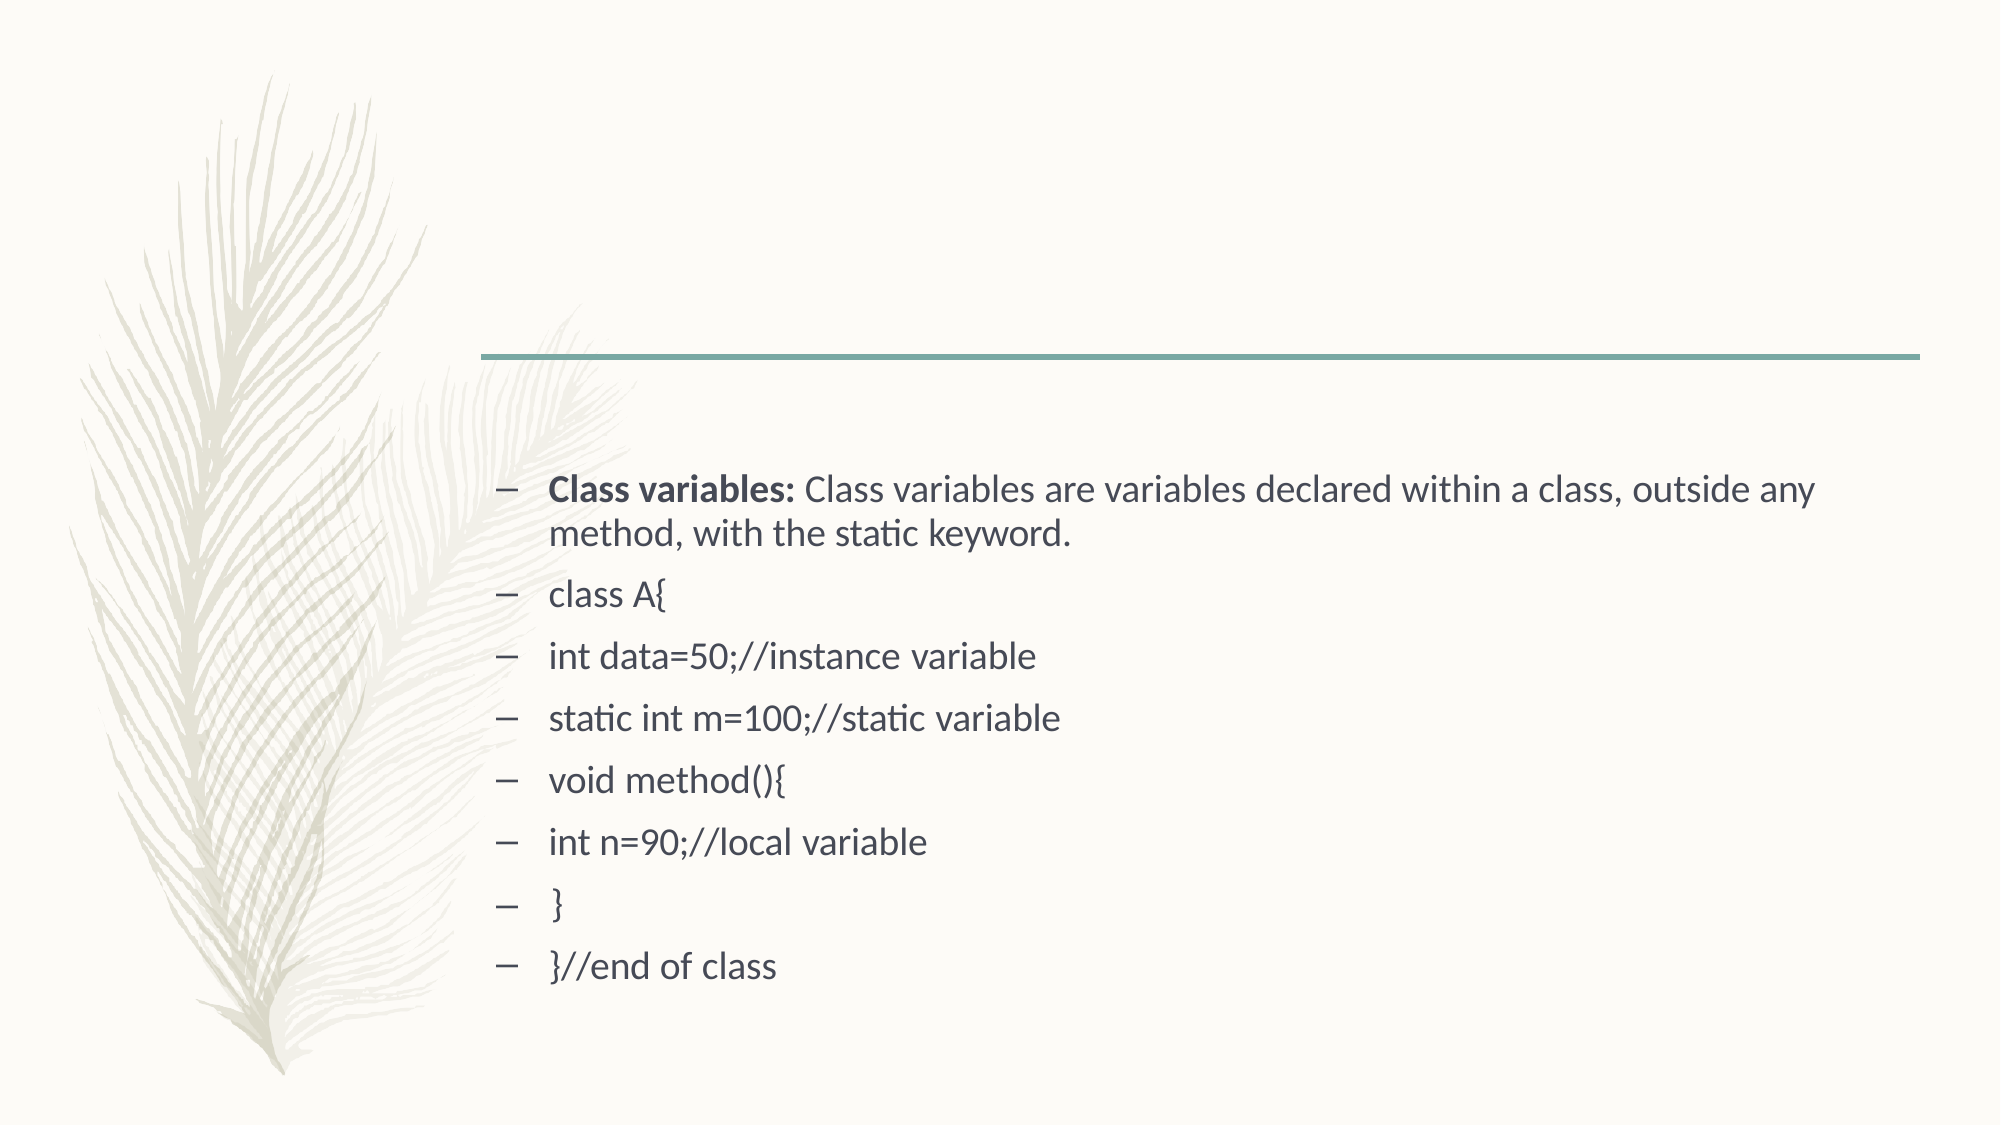

Class variables: Class variables are variables declared within a class, outside any  method, with the static keyword.
class A{
int data=50;//instance variable
static int m=100;//static variable
void method(){
int n=90;//local variable
–	}
}//end of class